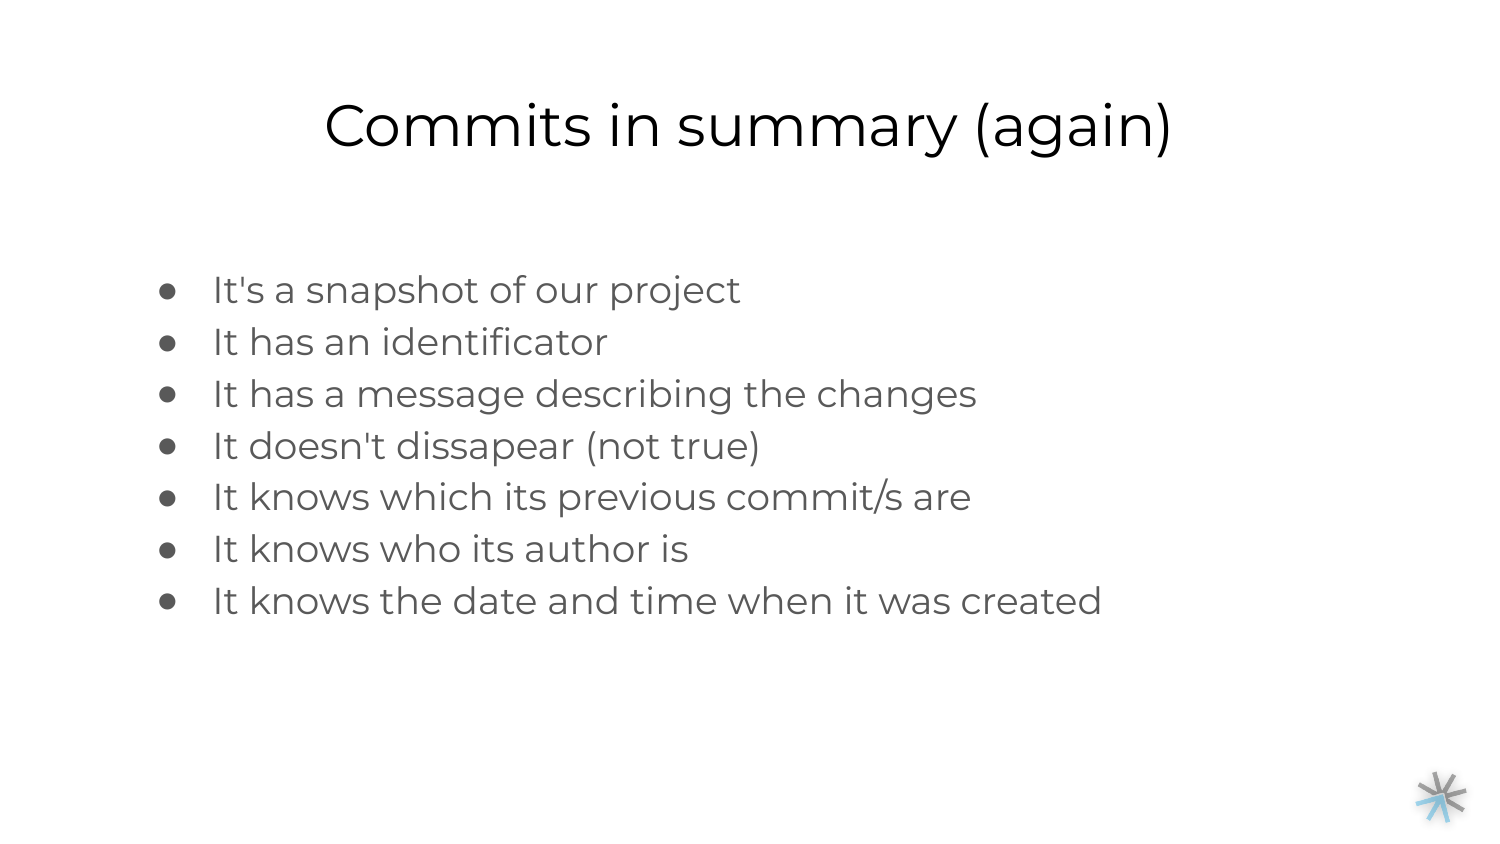

# Commits in summary (again)
It's a snapshot of our project
It has an identificator
It has a message describing the changes
It doesn't dissapear (not true)
It knows which its previous commit/s are
It knows who its author is
It knows the date and time when it was created